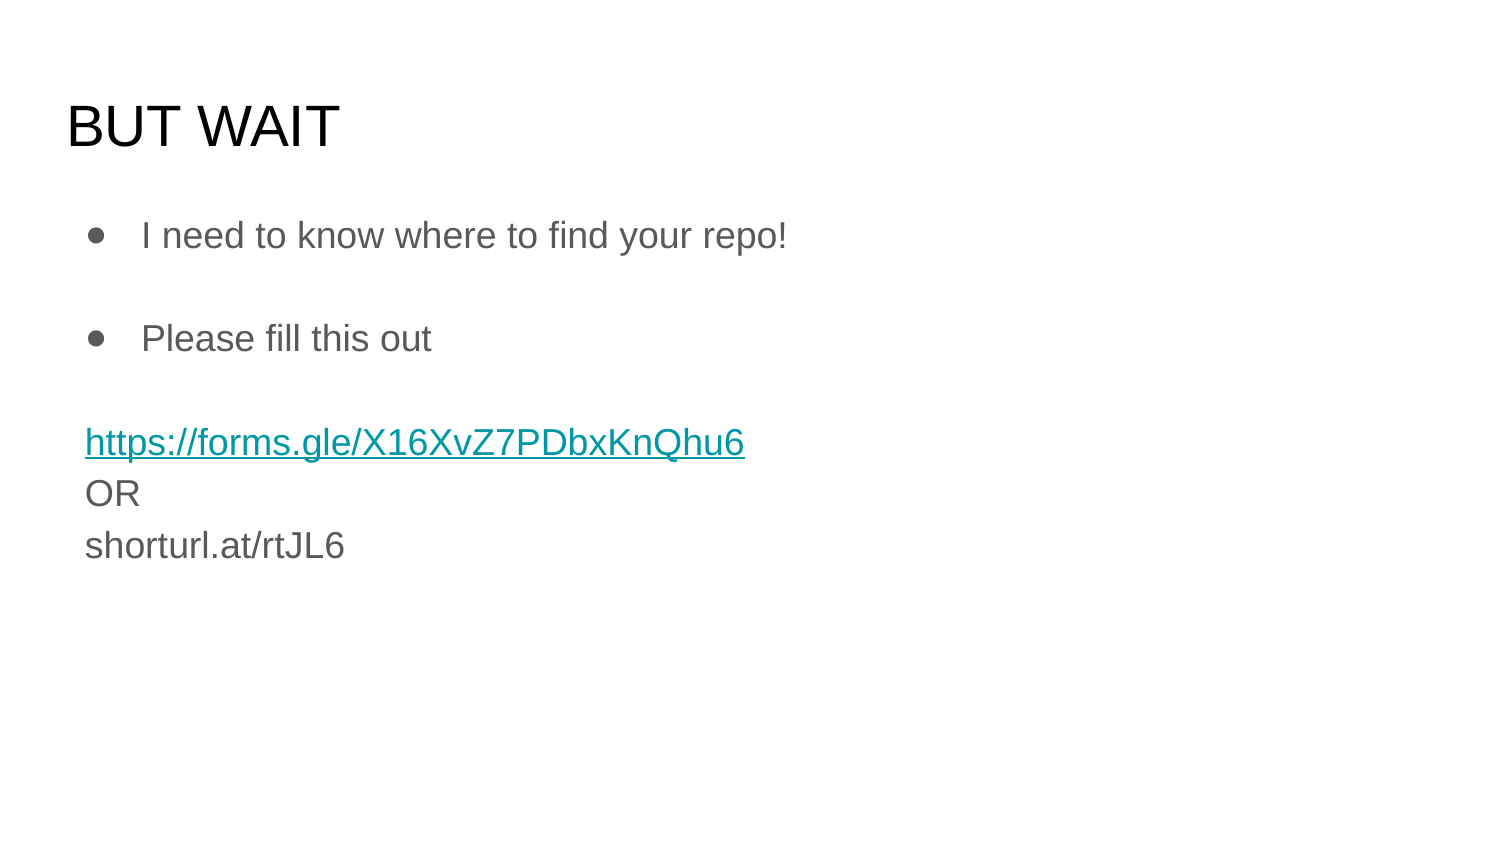

# BUT WAIT
I need to know where to find your repo!

Please fill this out

https://forms.gle/X16XvZ7PDbxKnQhu6
OR
shorturl.at/rtJL6